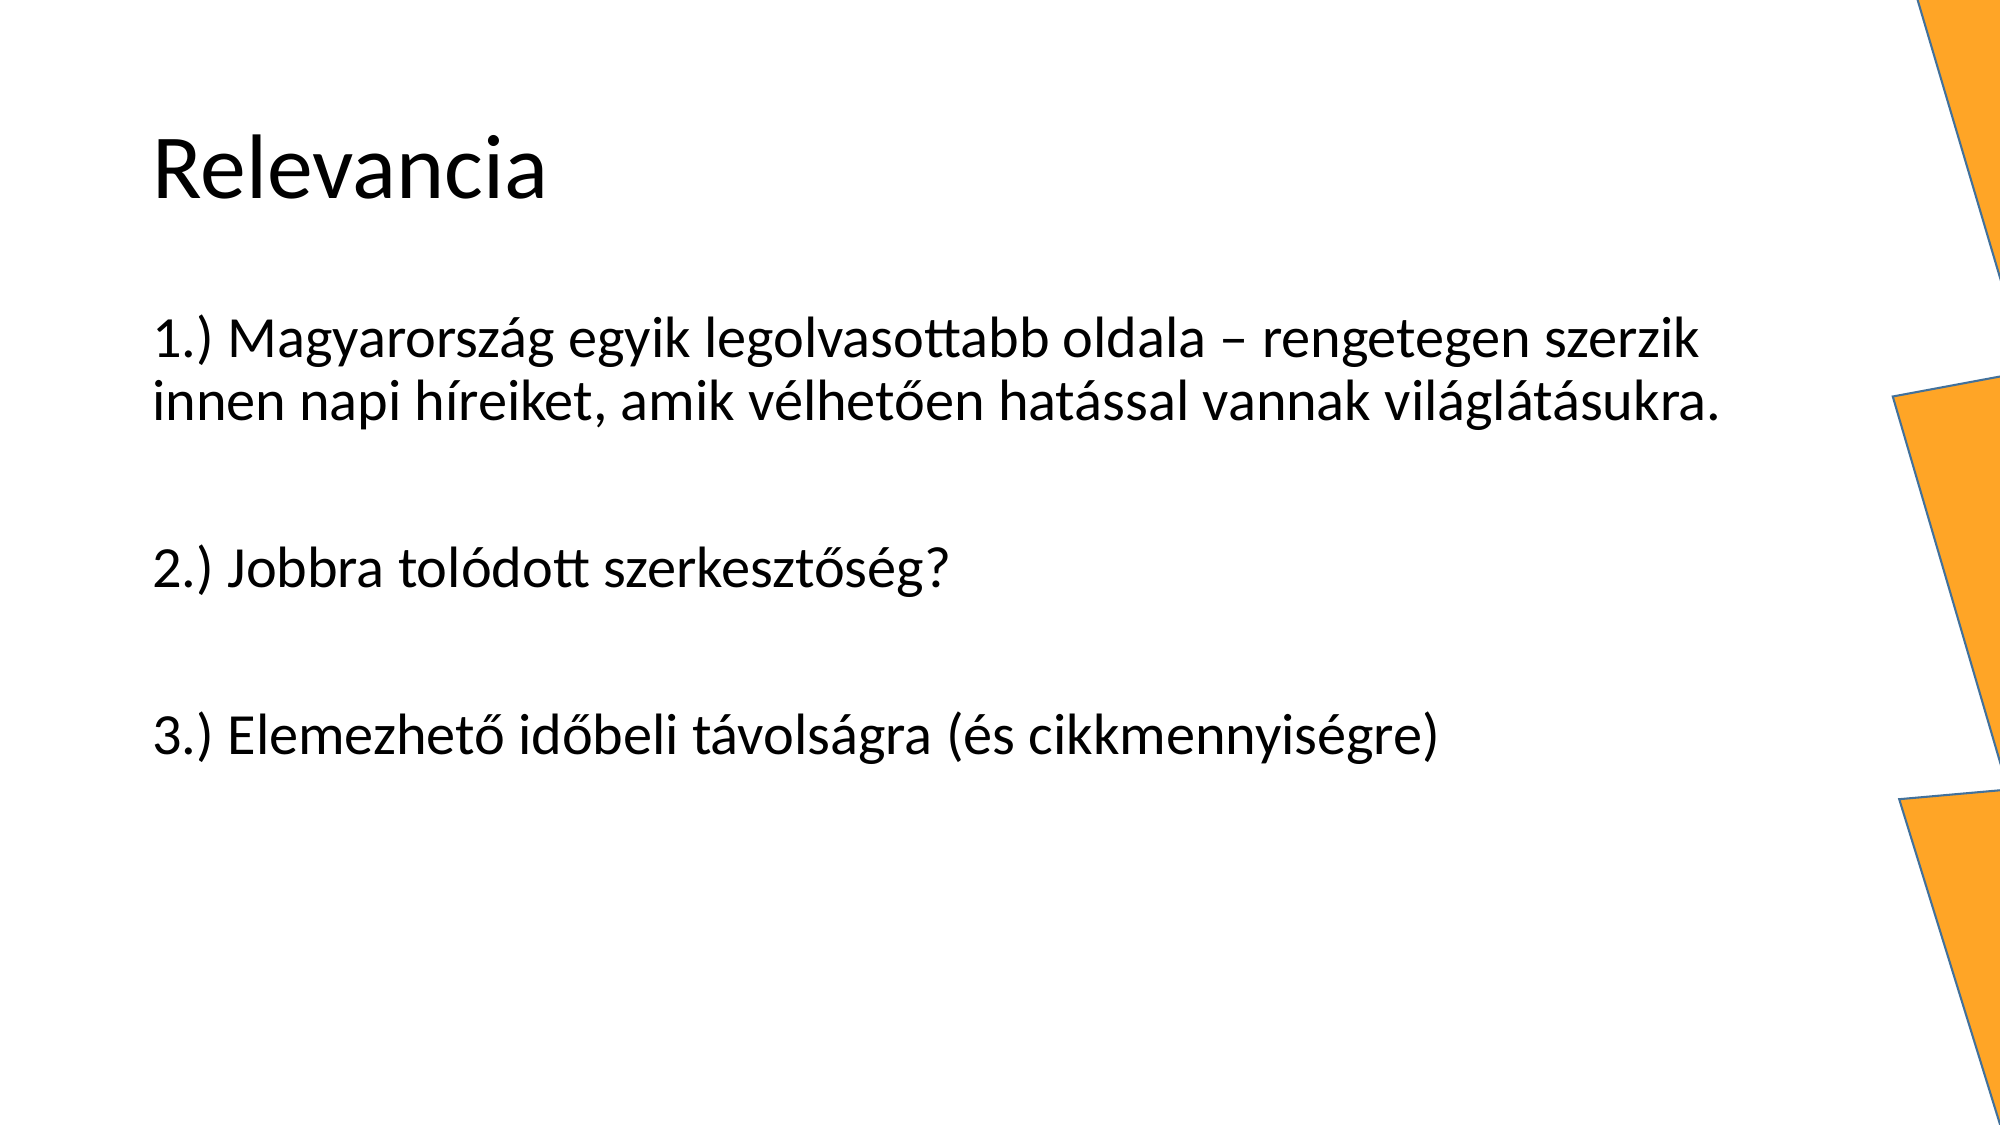

# Relevancia
1.) Magyarország egyik legolvasottabb oldala – rengetegen szerzik innen napi híreiket, amik vélhetően hatással vannak világlátásukra.

2.) Jobbra tolódott szerkesztőség?

3.) Elemezhető időbeli távolságra (és cikkmennyiségre)